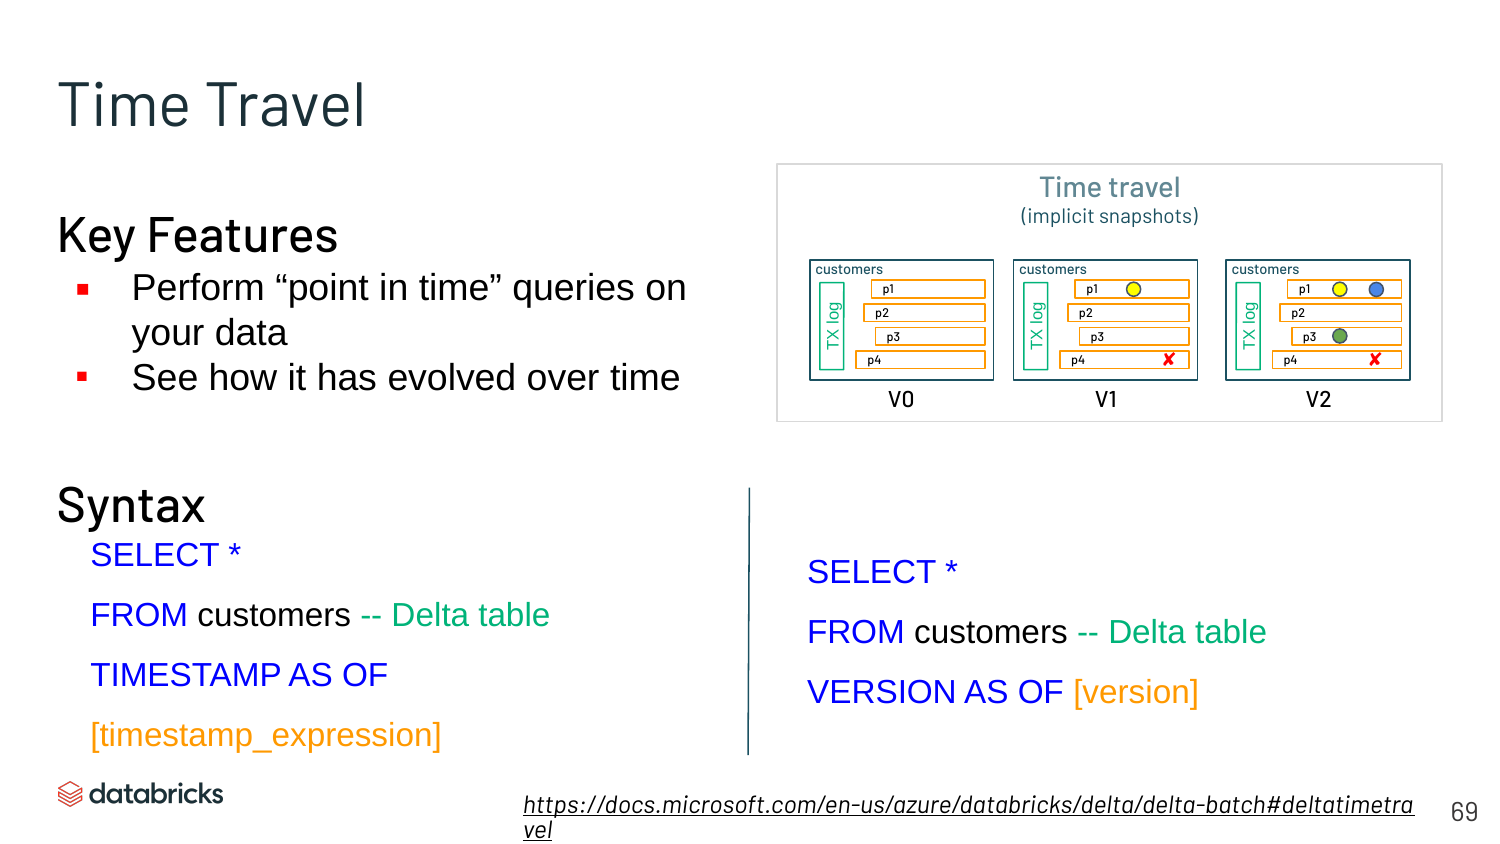

# Time Travel
Time travel
(implicit snapshots)

customers
p1
p2
p3
p4
TX log
customers
p1
p2
p3
p4
TX log
customers
p1
p2
p3
p4
TX log

✘
✘
V0
V1
V2
Key Features
Perform “point in time” queries on your data
See how it has evolved over time

Syntax

SELECT *
FROM customers -- Delta table
TIMESTAMP AS OF [timestamp_expression]
SELECT *
FROM customers -- Delta table
VERSION AS OF [version]
https://docs.microsoft.com/en-us/azure/databricks/delta/delta-batch#deltatimetravel
69